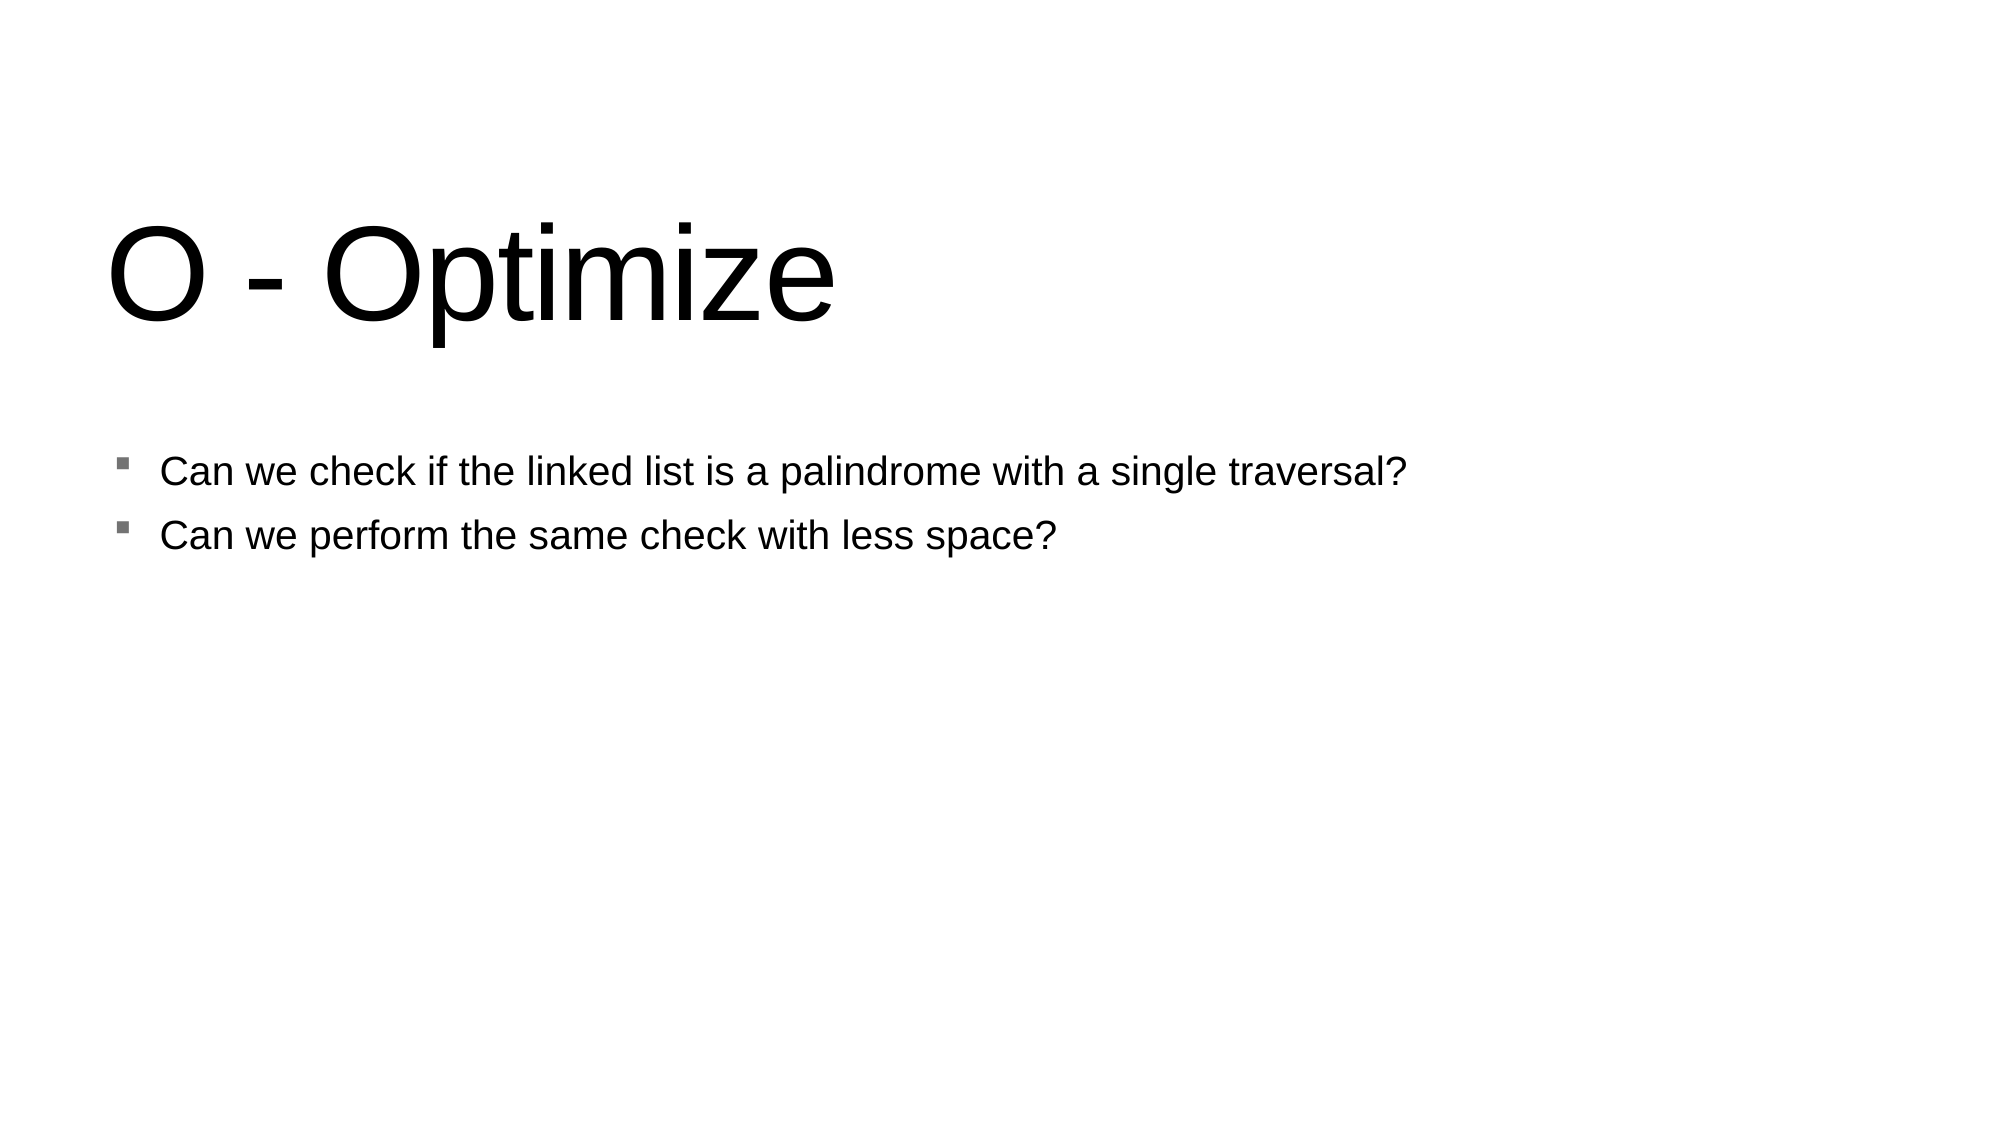

# O - Optimize
Can we check if the linked list is a palindrome with a single traversal?
Can we perform the same check with less space?